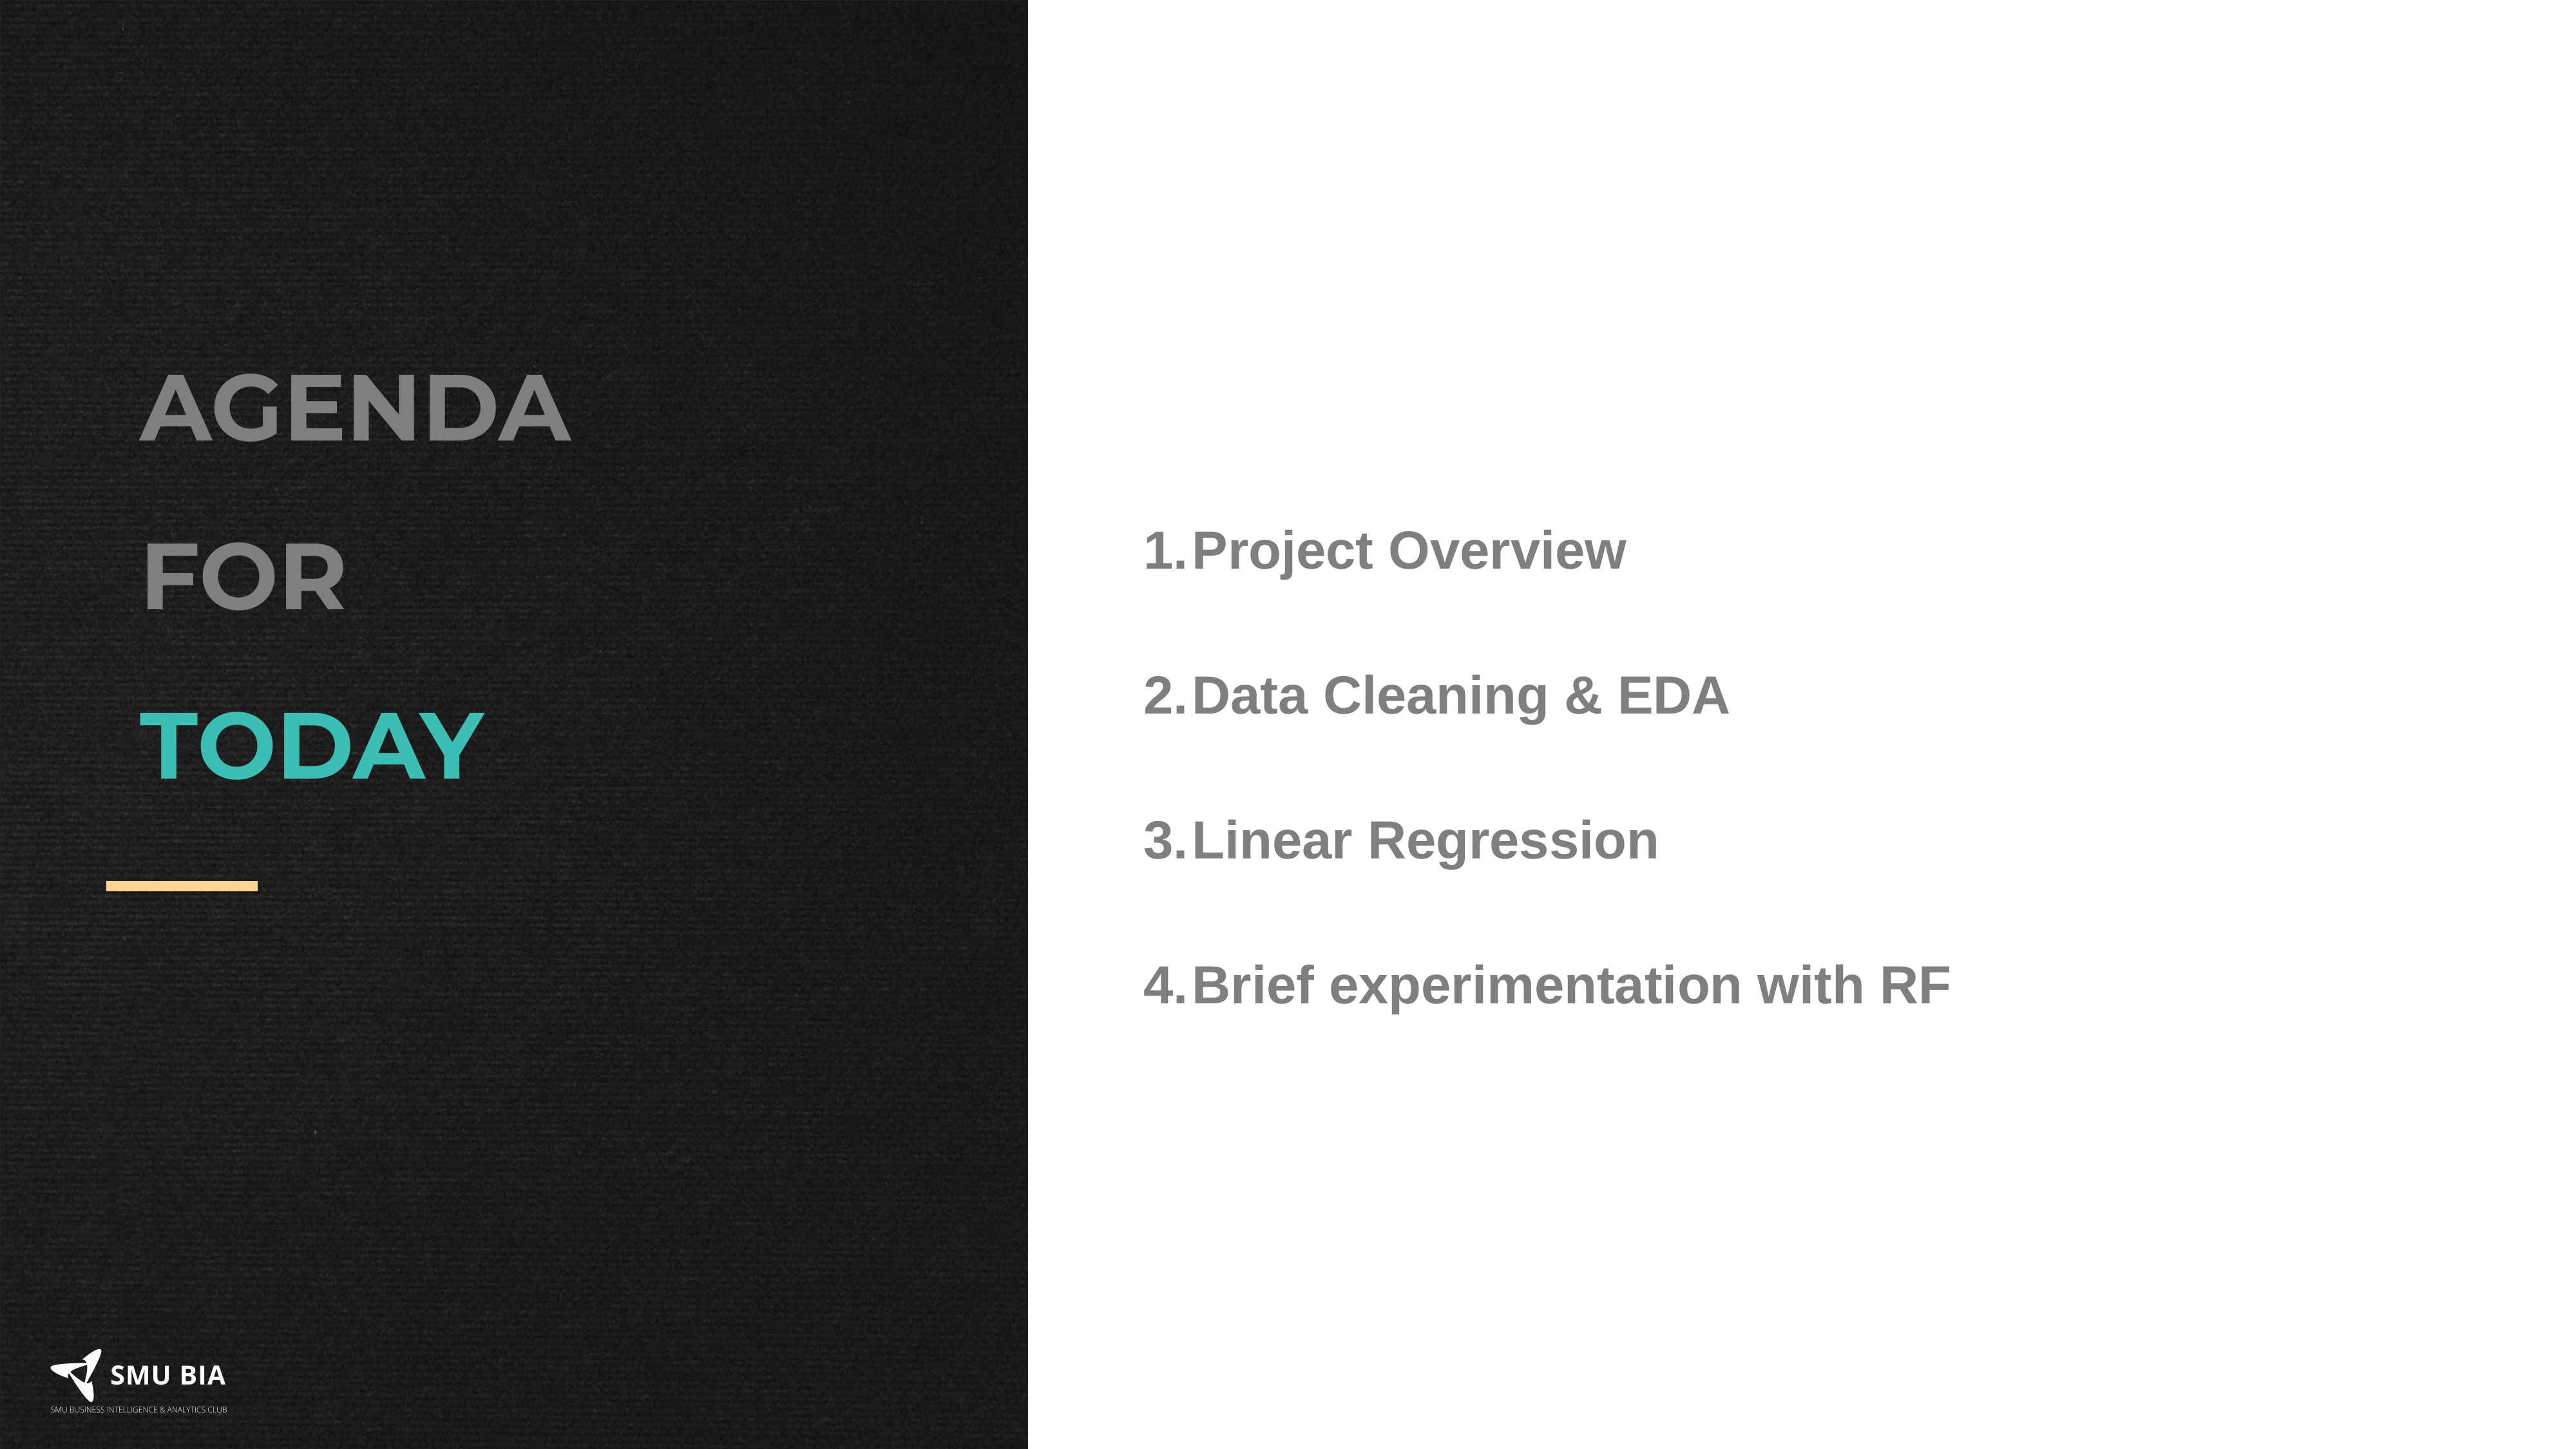

Project Overview
Data Cleaning & EDA
Linear Regression
Brief experimentation with RF
AGENDA
FOR
TODAY